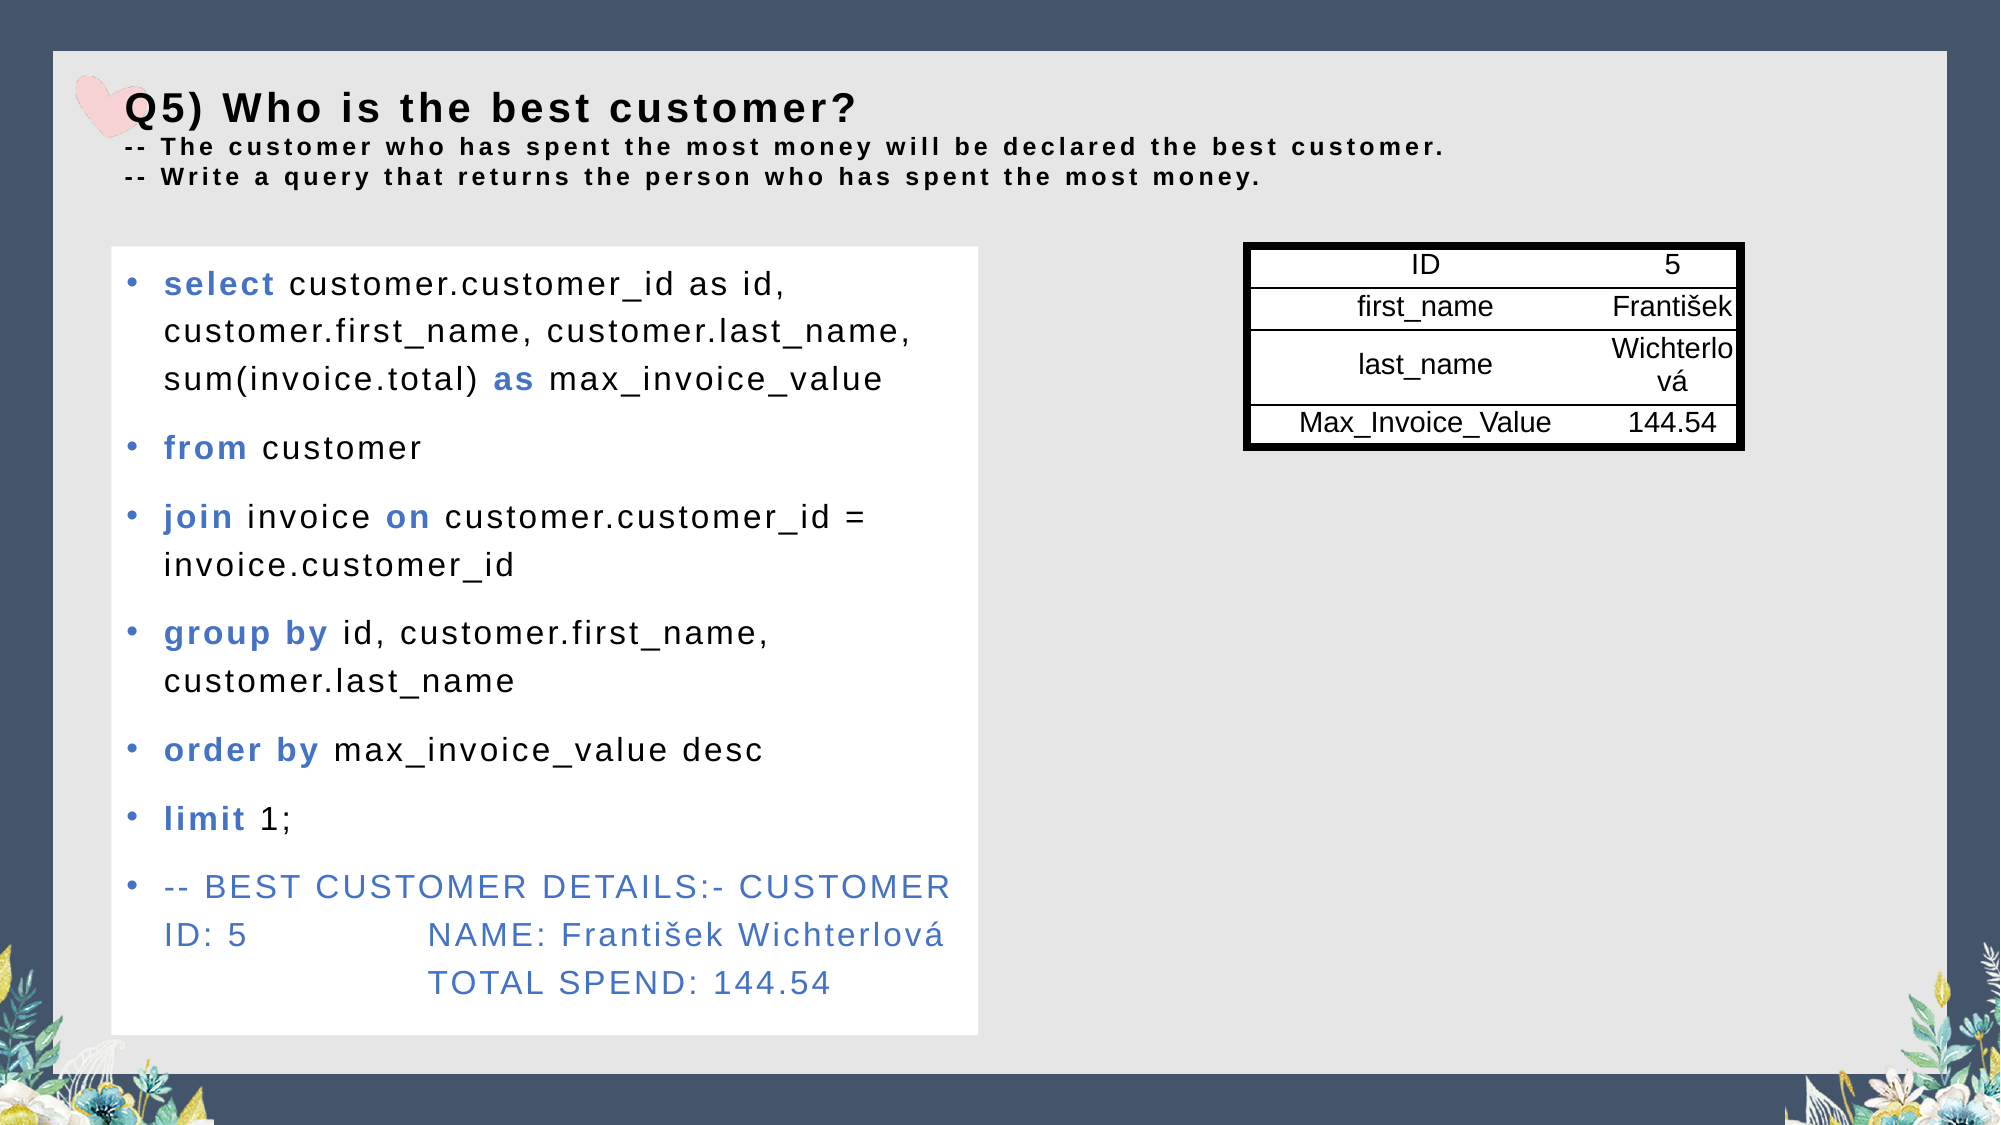

# Q5) Who is the best customer? -- The customer who has spent the most money will be declared the best customer. -- Write a query that returns the person who has spent the most money.
select customer.customer_id as id, customer.first_name, customer.last_name, sum(invoice.total) as max_invoice_value
from customer
join invoice on customer.customer_id = invoice.customer_id
group by id, customer.first_name, customer.last_name
order by max_invoice_value desc
limit 1;
-- BEST CUSTOMER DETAILS:- CUSTOMER ID: 5	NAME: František Wichterlová	TOTAL SPEND: 144.54
| ID | 5 |
| --- | --- |
| first\_name | František |
| last\_name | Wichterlová |
| Max\_Invoice\_Value | 144.54 |